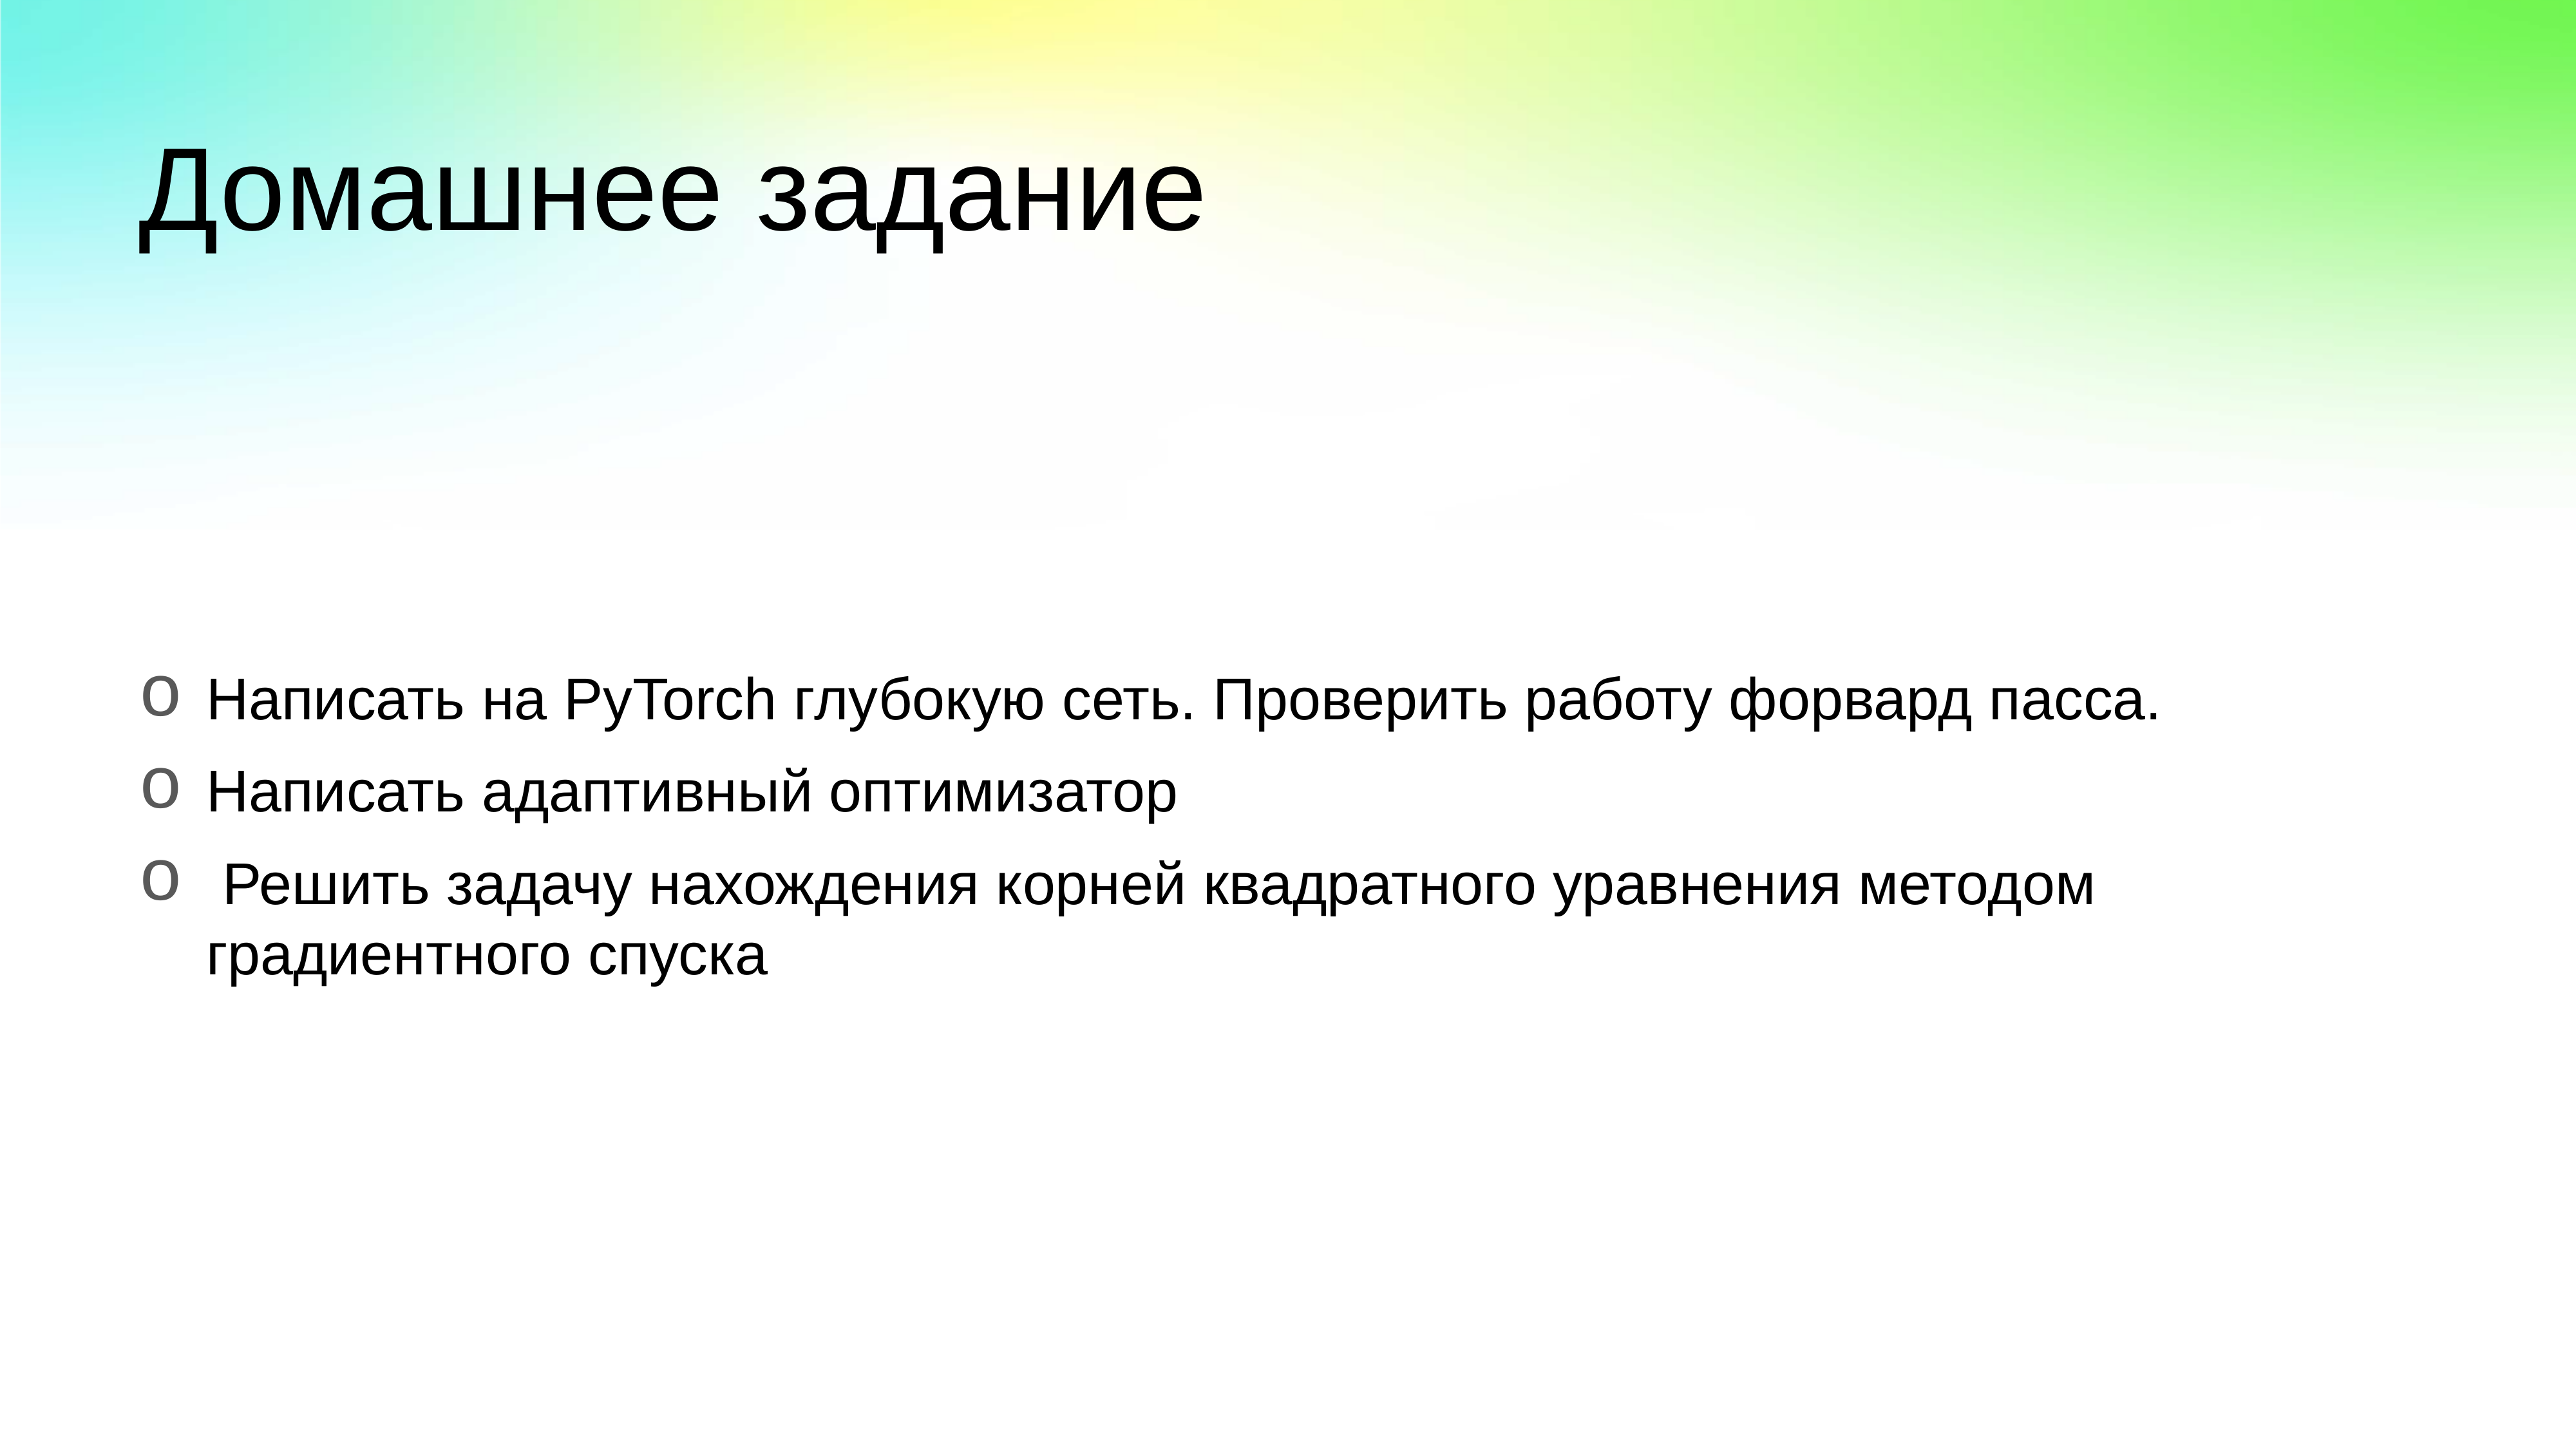

# Домашнее задание
Написать на PyTorch глубокую сеть. Проверить работу форвард пасса.
Написать адаптивный оптимизатор
 Решить задачу нахождения корней квадратного уравнения методом градиентного спуска